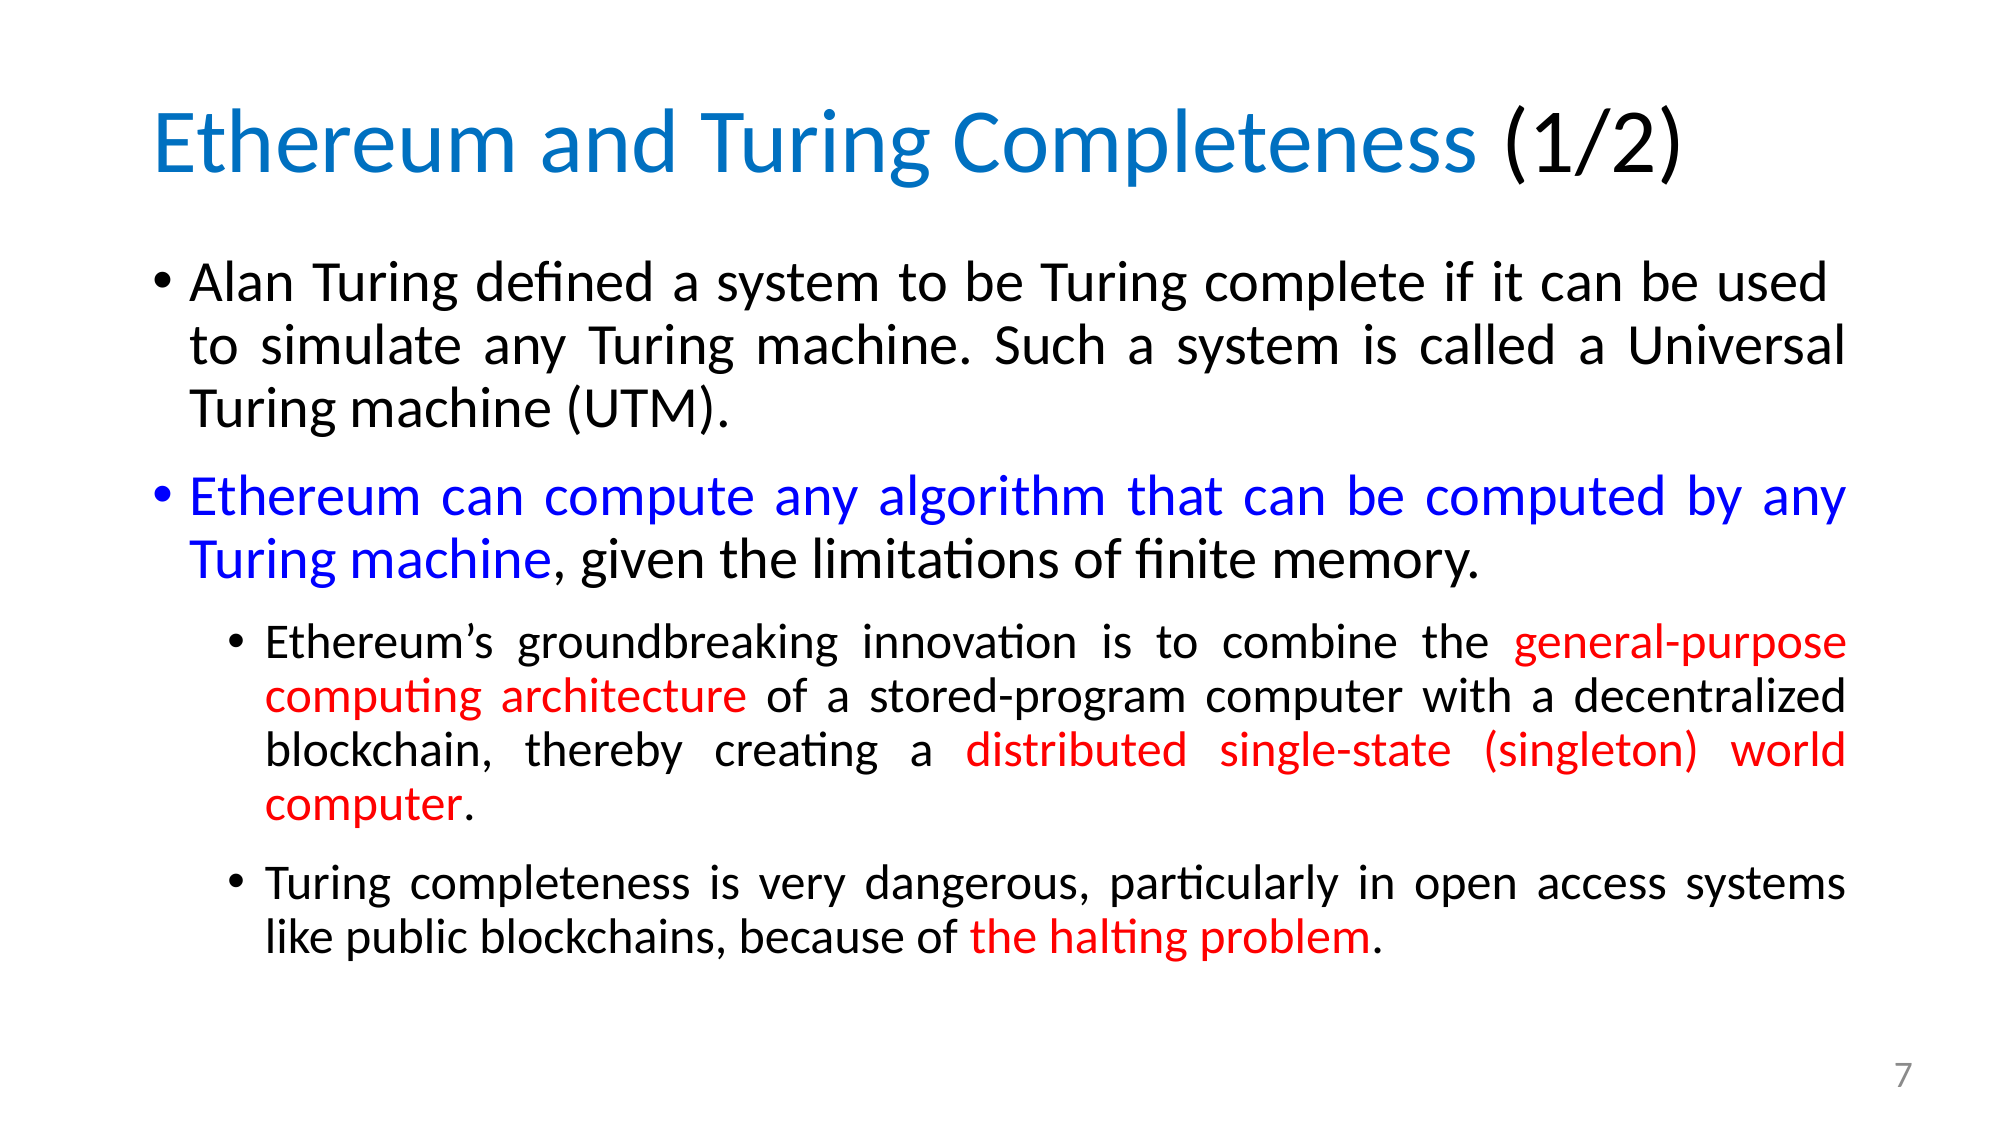

# Ethereum and Turing Completeness (1/2)
Alan Turing defined a system to be Turing complete if it can be used  to simulate any Turing machine. Such a system is called a Universal Turing machine (UTM).
Ethereum can compute any algorithm that can be computed by any Turing machine, given the limitations of finite memory.
Ethereum’s groundbreaking innovation is to combine the general-purpose computing architecture of a stored-program computer with a decentralized blockchain, thereby creating a distributed single-state (singleton) world computer.
Turing completeness is very dangerous, particularly in open access systems like public blockchains, because of the halting problem.
7